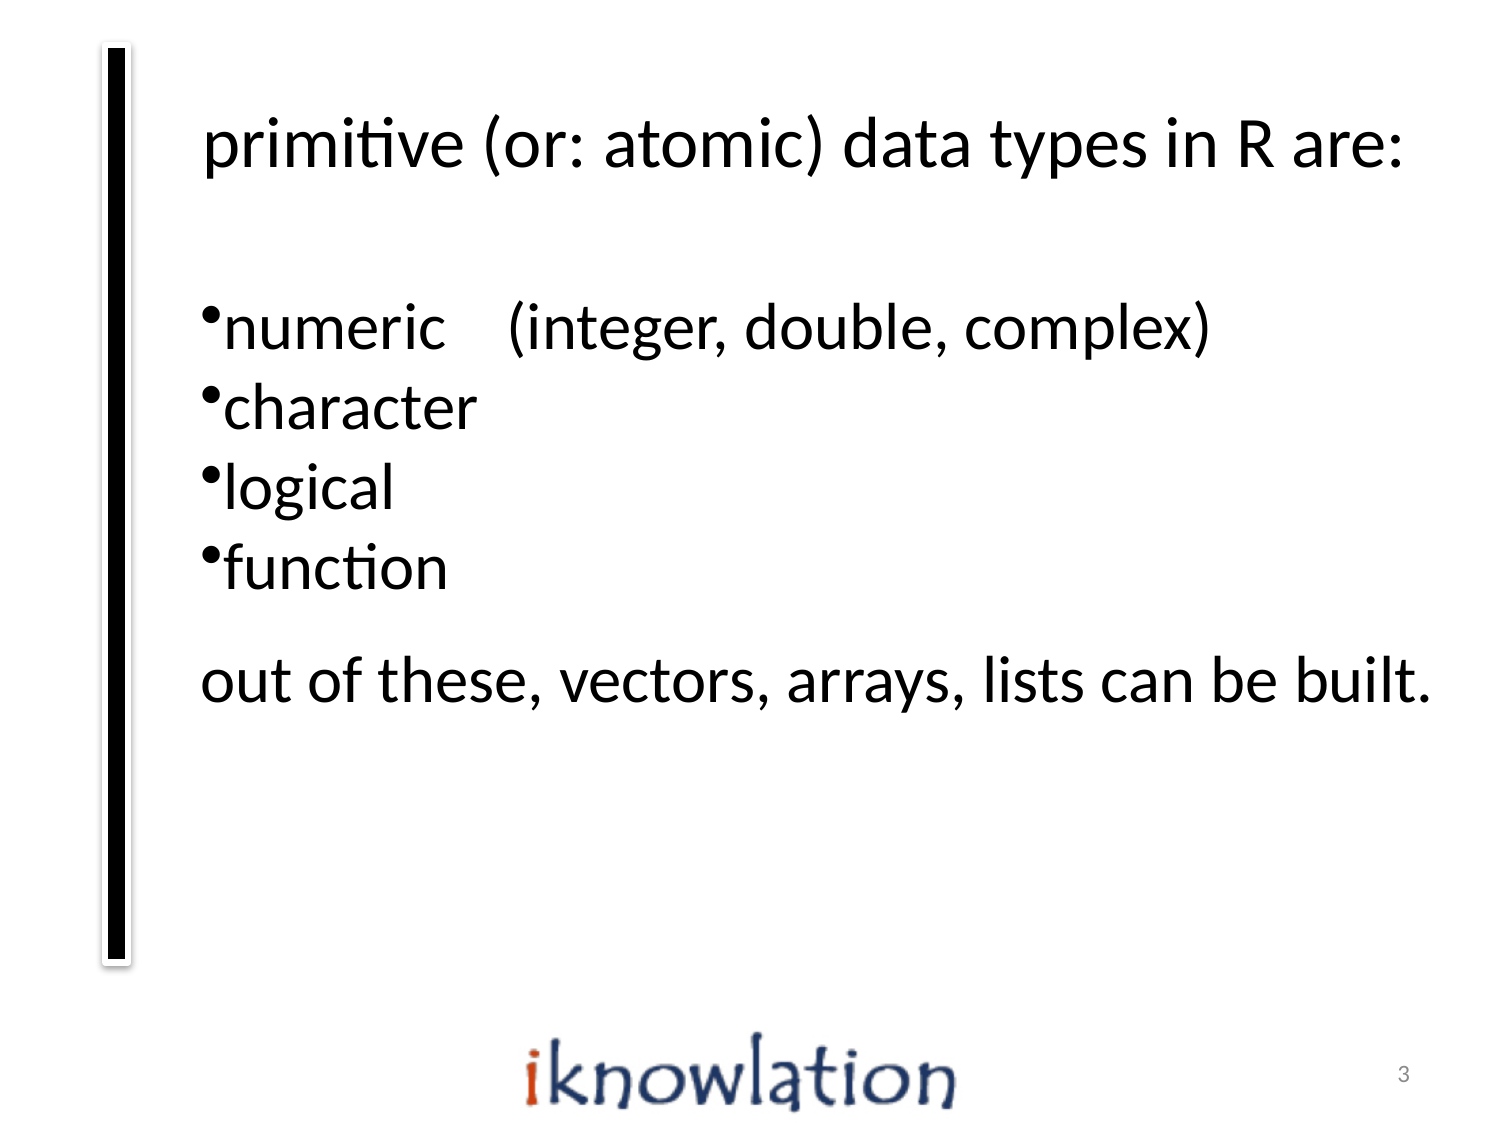

# primitive (or: atomic) data types in R are:
numeric    (integer, double, complex)
character
logical
function
out of these, vectors, arrays, lists can be built.
3